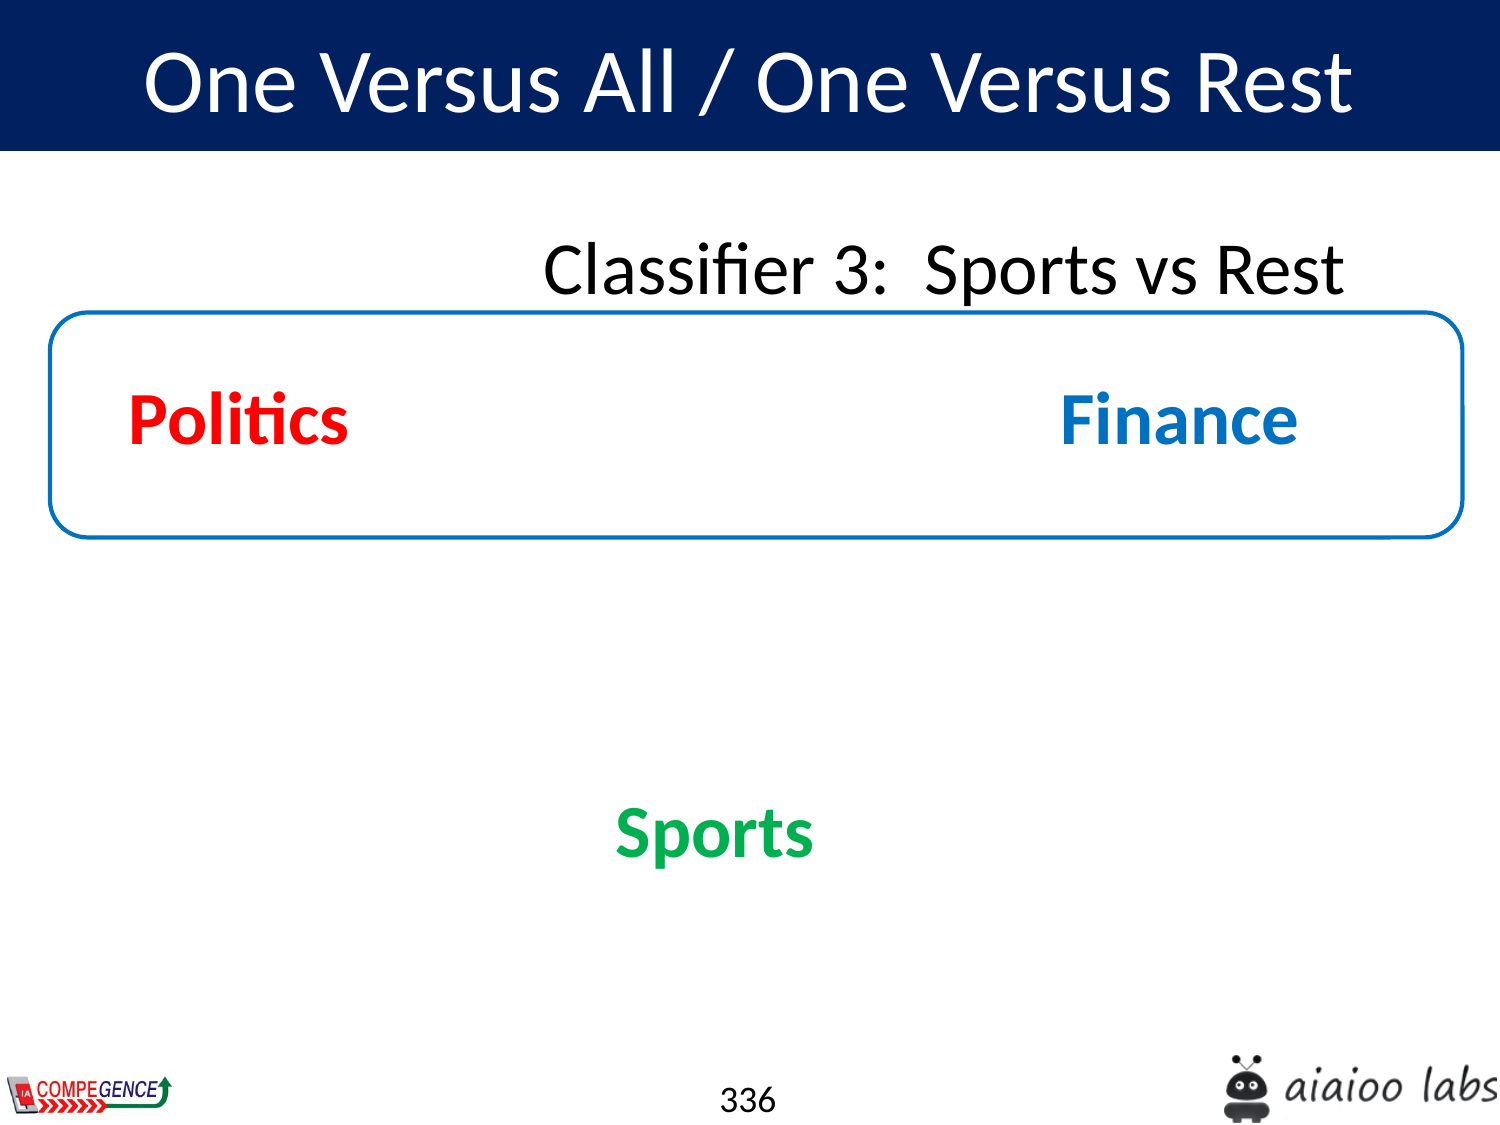

One Versus All / One Versus Rest
Classifier 3:  Sports vs Rest

Politics
Finance
Sports